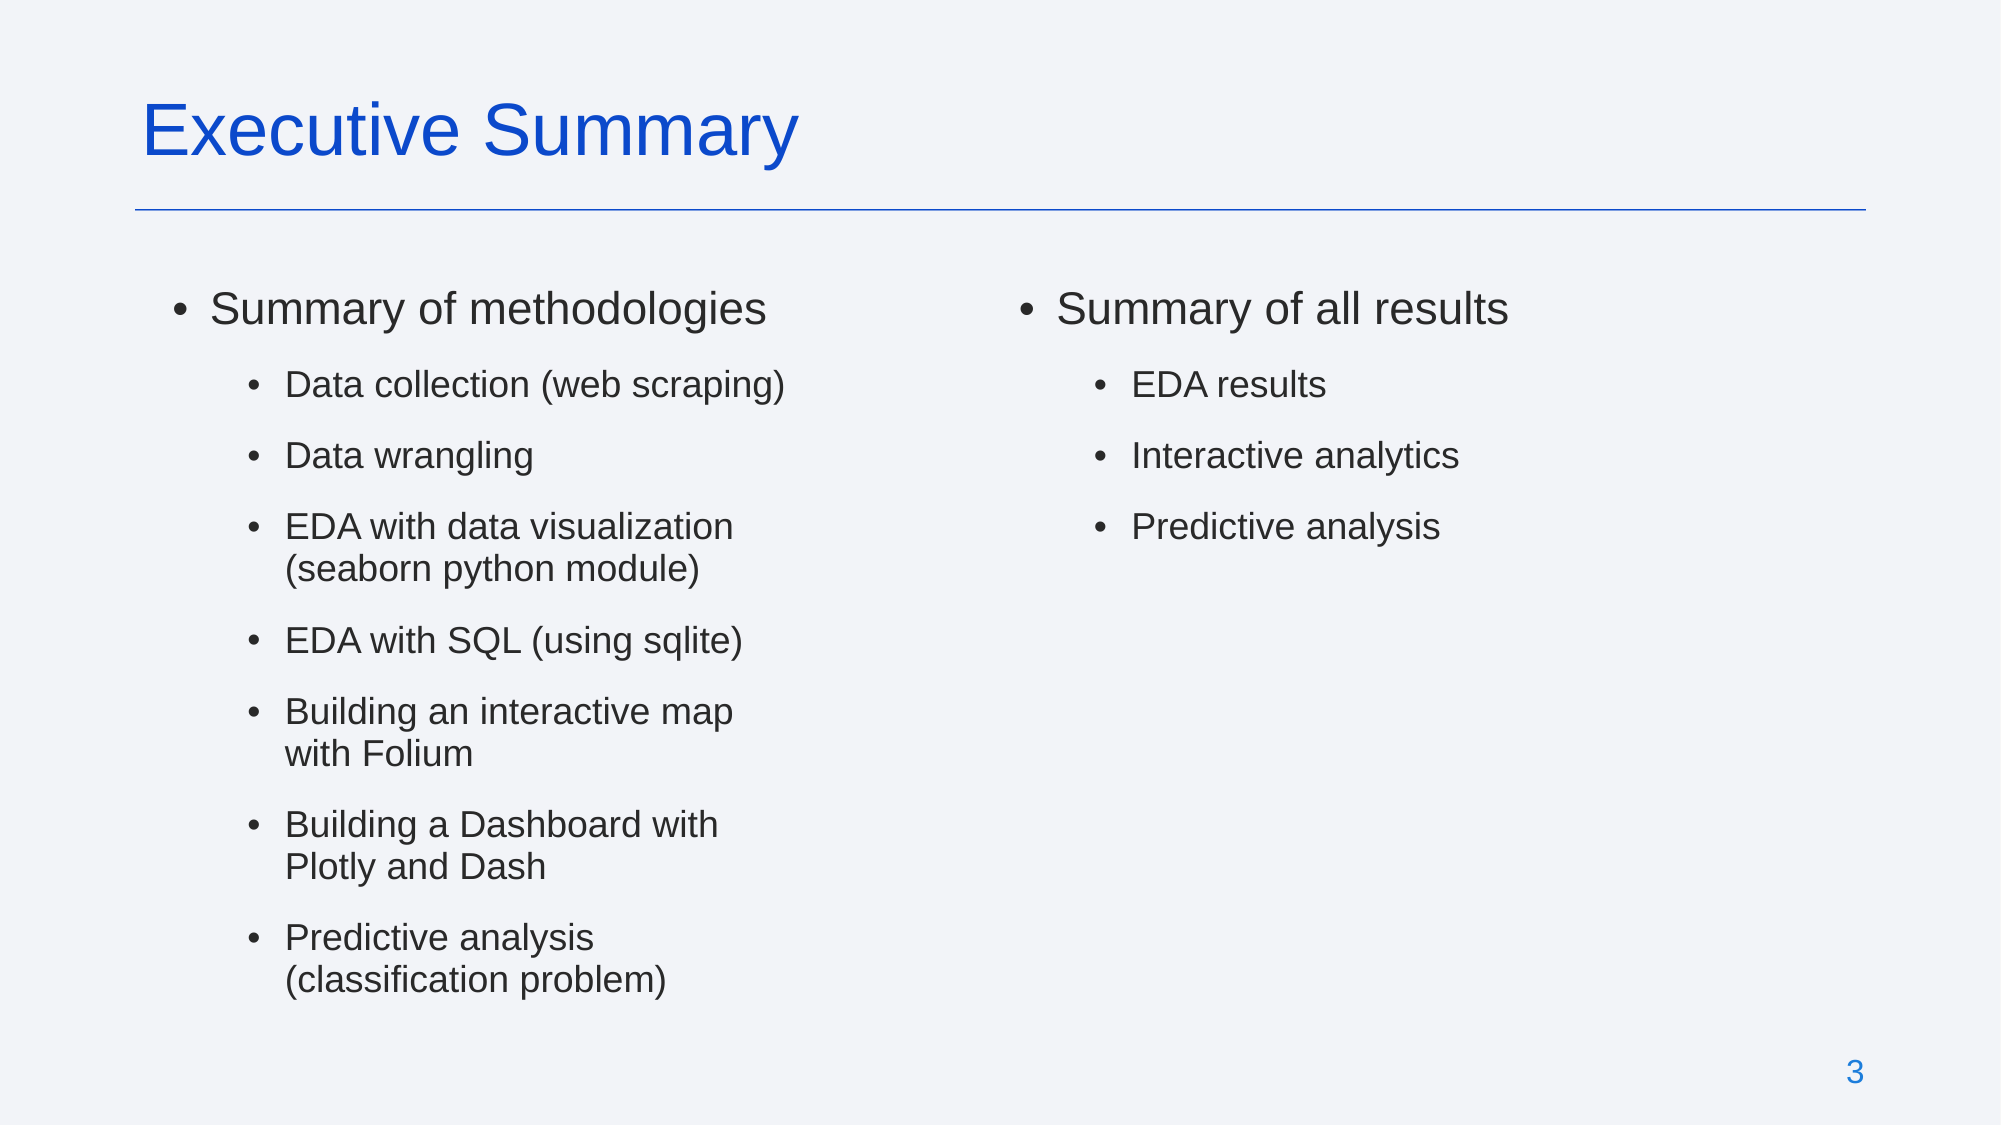

Executive Summary
Summary of methodologies
Data collection (web scraping)
Data wrangling
EDA with data visualization (seaborn python module)
EDA with SQL (using sqlite)
Building an interactive map with Folium
Building a Dashboard with Plotly and Dash
Predictive analysis (classification problem)
Summary of all results
EDA results
Interactive analytics
Predictive analysis

3